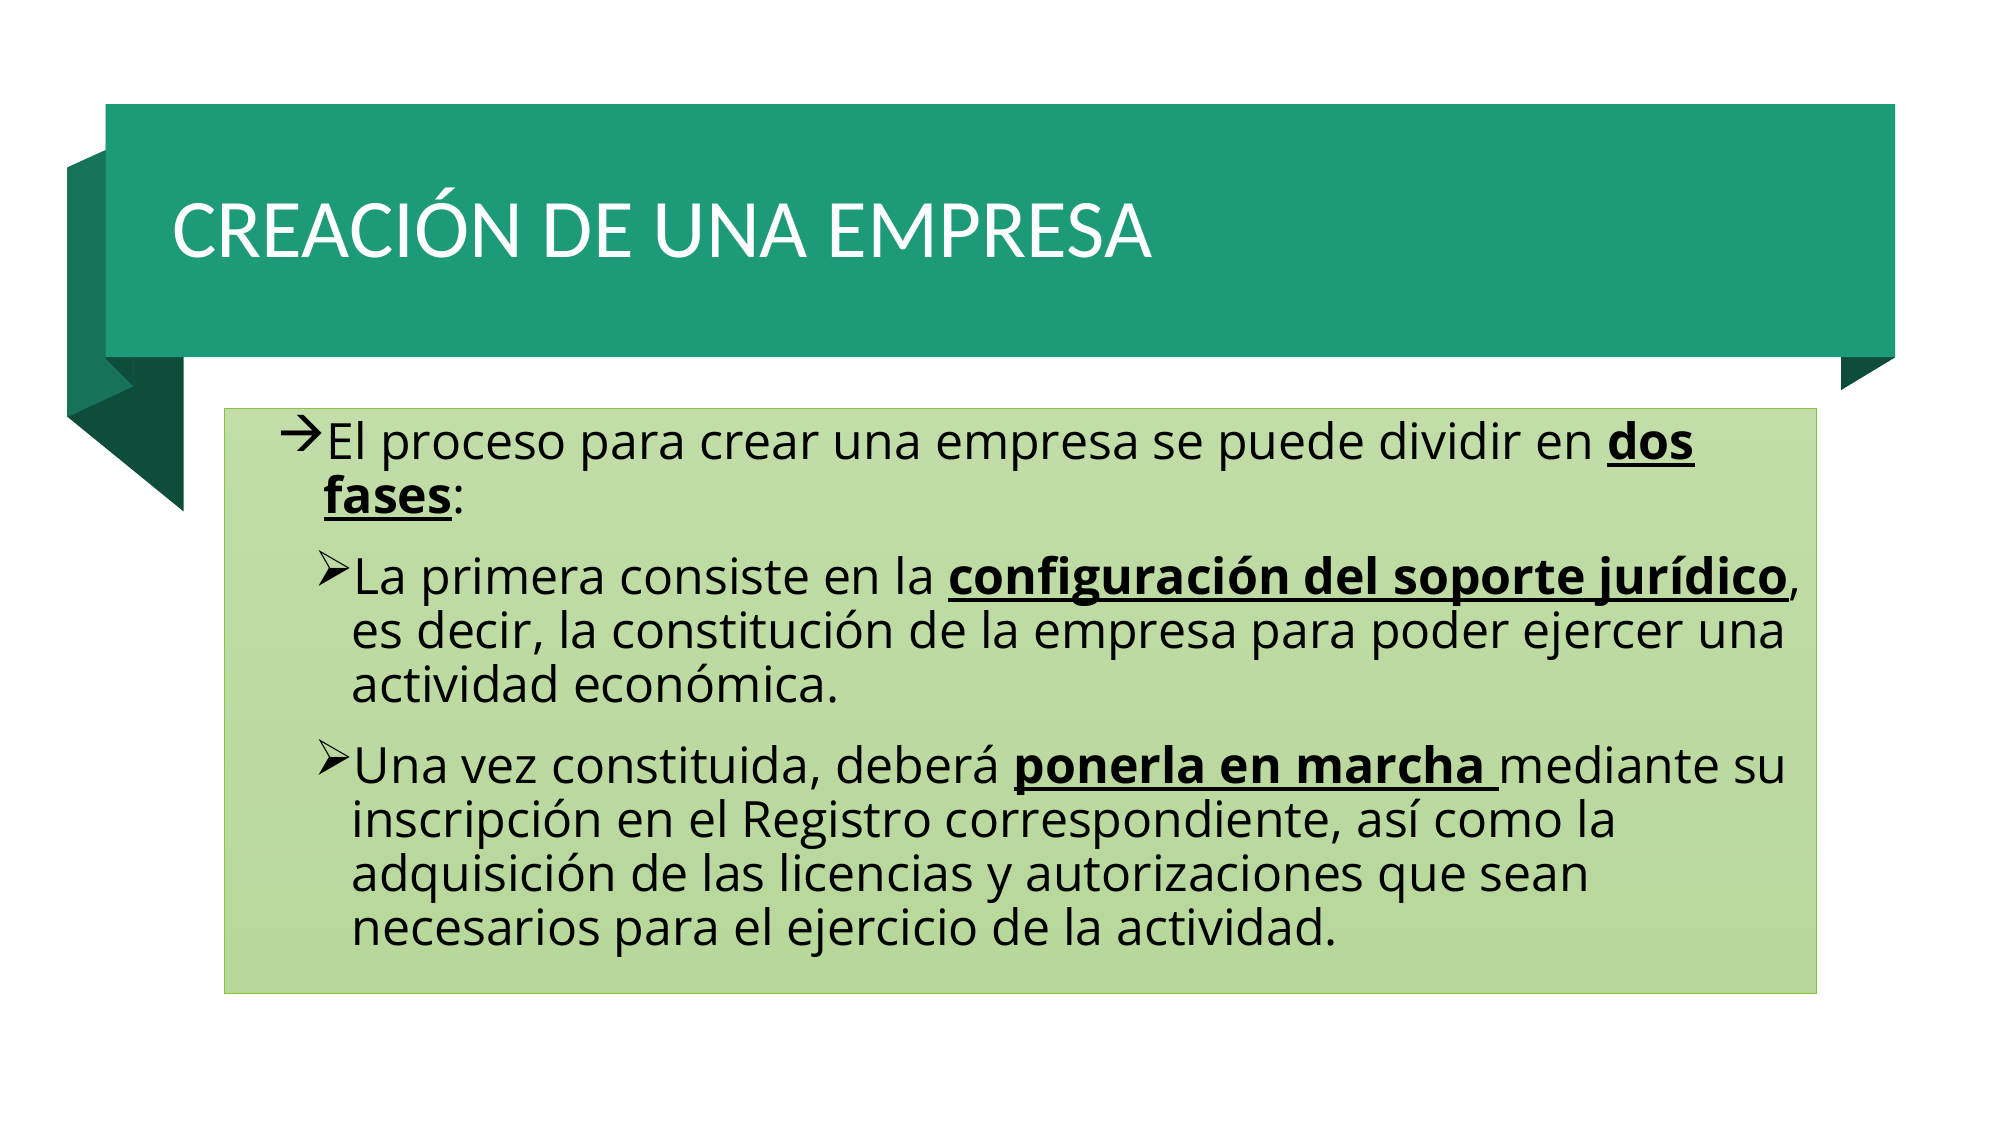

# CREACIÓN DE UNA EMPRESA

El proceso para crear una empresa se puede dividir en dos fases:
La primera consiste en la configuración del soporte jurídico, es decir, la constitución de la empresa para poder ejercer una actividad económica.
Una vez constituida, deberá ponerla en marcha mediante su inscripción en el Registro correspondiente, así como la adquisición de las licencias y autorizaciones que sean necesarios para el ejercicio de la actividad.